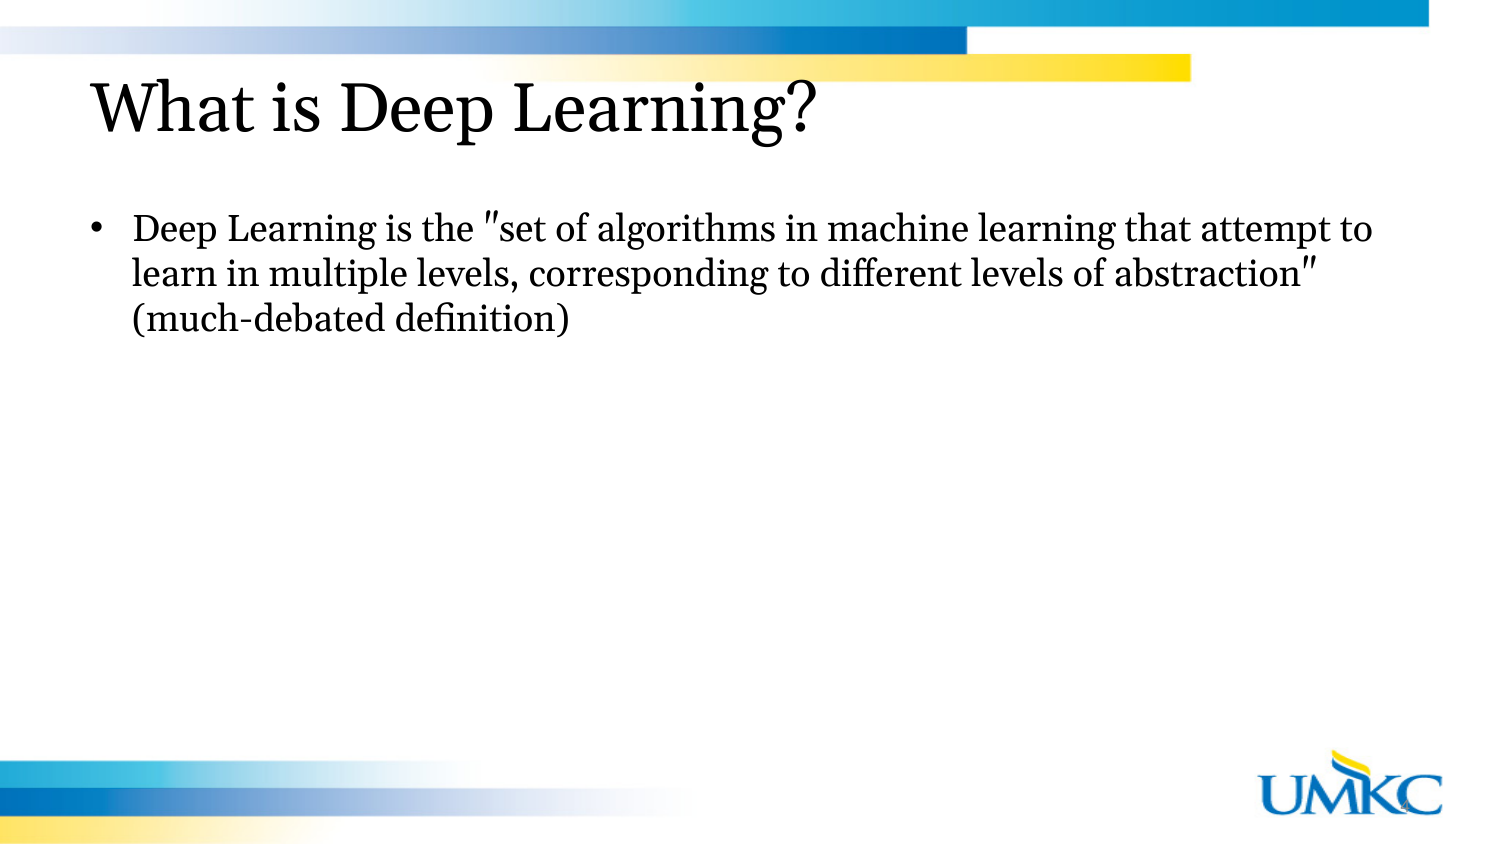

# What is Deep Learning?
Deep Learning is the "set of algorithms in machine learning that attempt to learn in multiple levels, corresponding to different levels of abstraction" (much-debated definition)
4